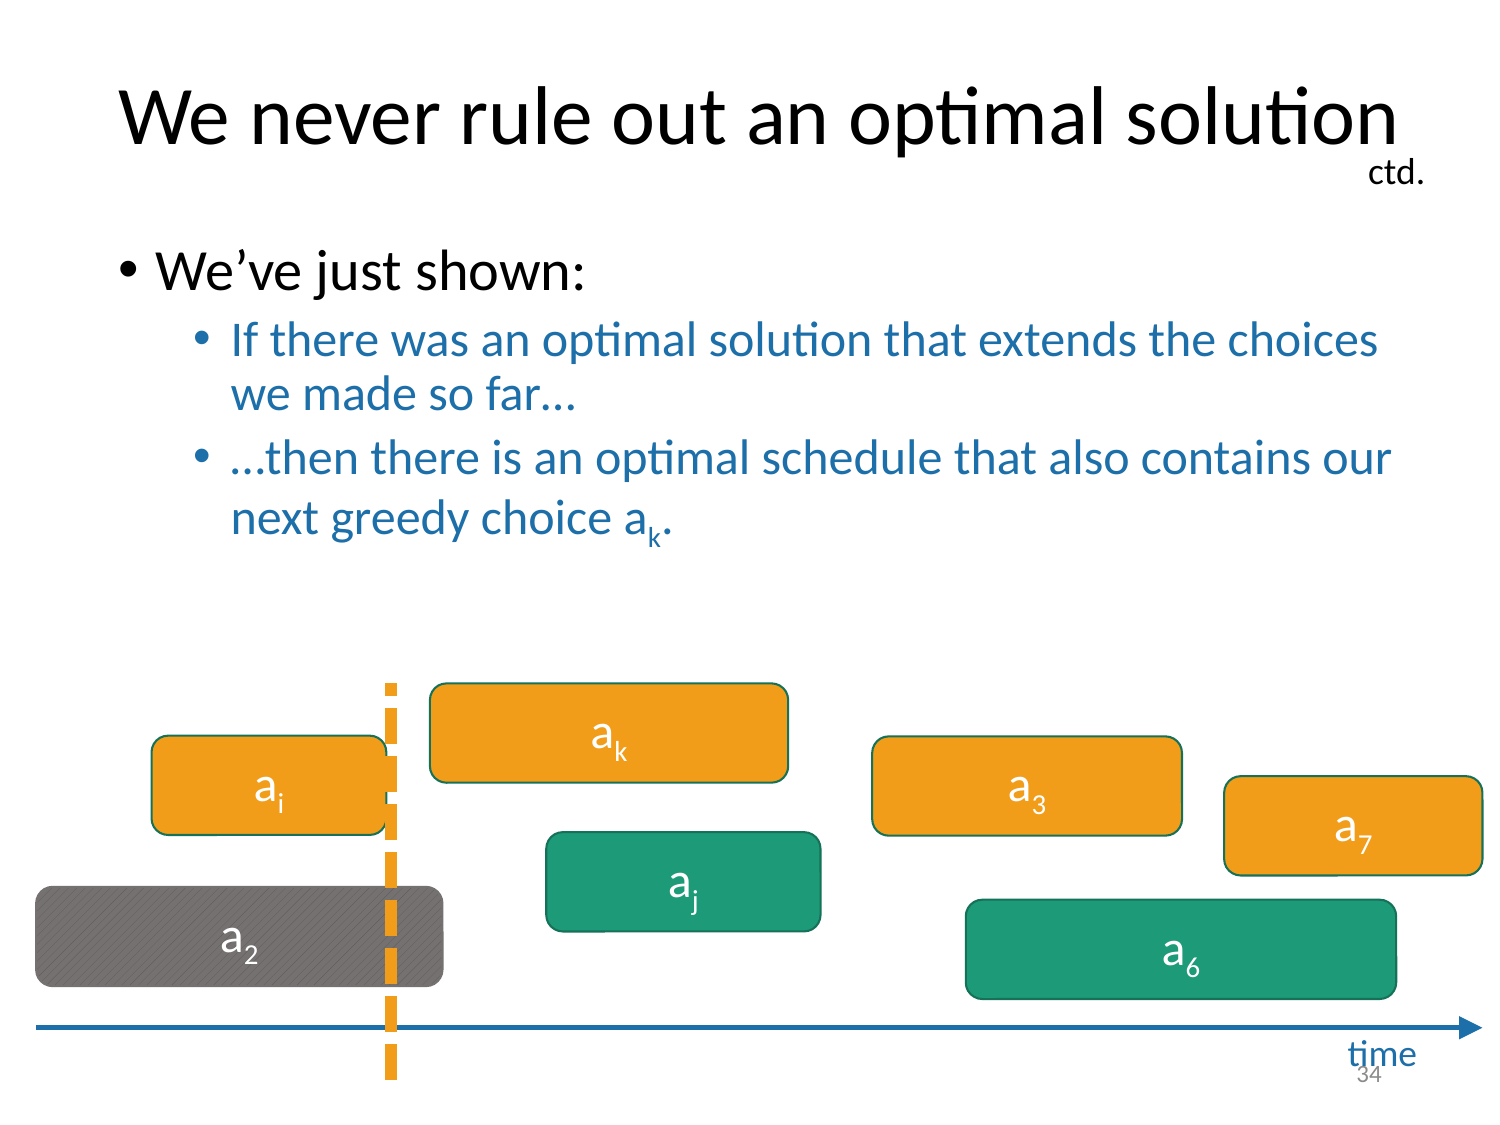

# We never rule out an optimal solution
ctd.
We’ve just shown:
If there was an optimal solution that extends the choices we made so far…
…then there is an optimal schedule that also contains our next greedy choice ak.
ak
ai
a3
a7
aj
a2
a6
time
34